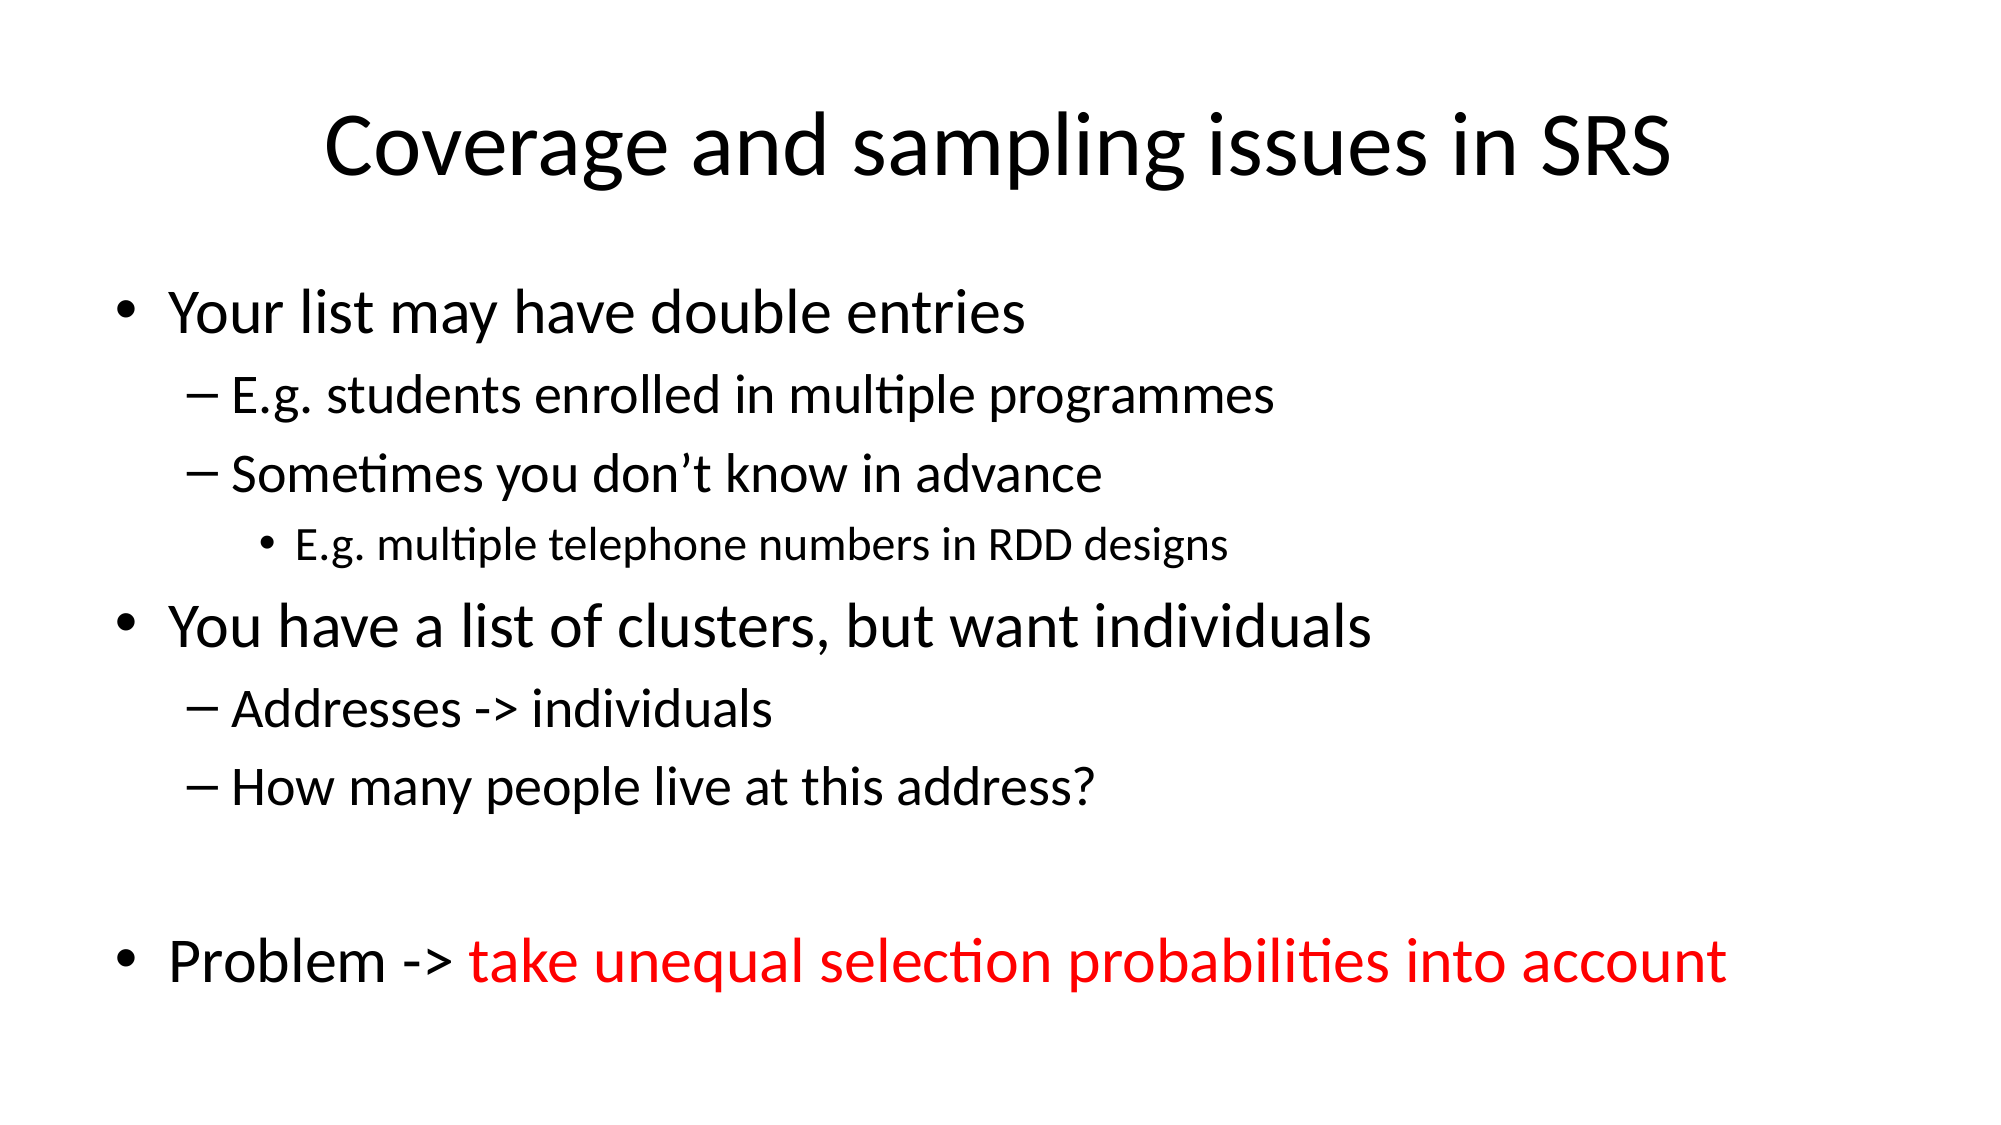

# Coverage and sampling issues in SRS
Your list may have double entries
E.g. students enrolled in multiple programmes
Sometimes you don’t know in advance
E.g. multiple telephone numbers in RDD designs
You have a list of clusters, but want individuals
Addresses -> individuals
How many people live at this address?

Problem -> take unequal selection probabilities into account